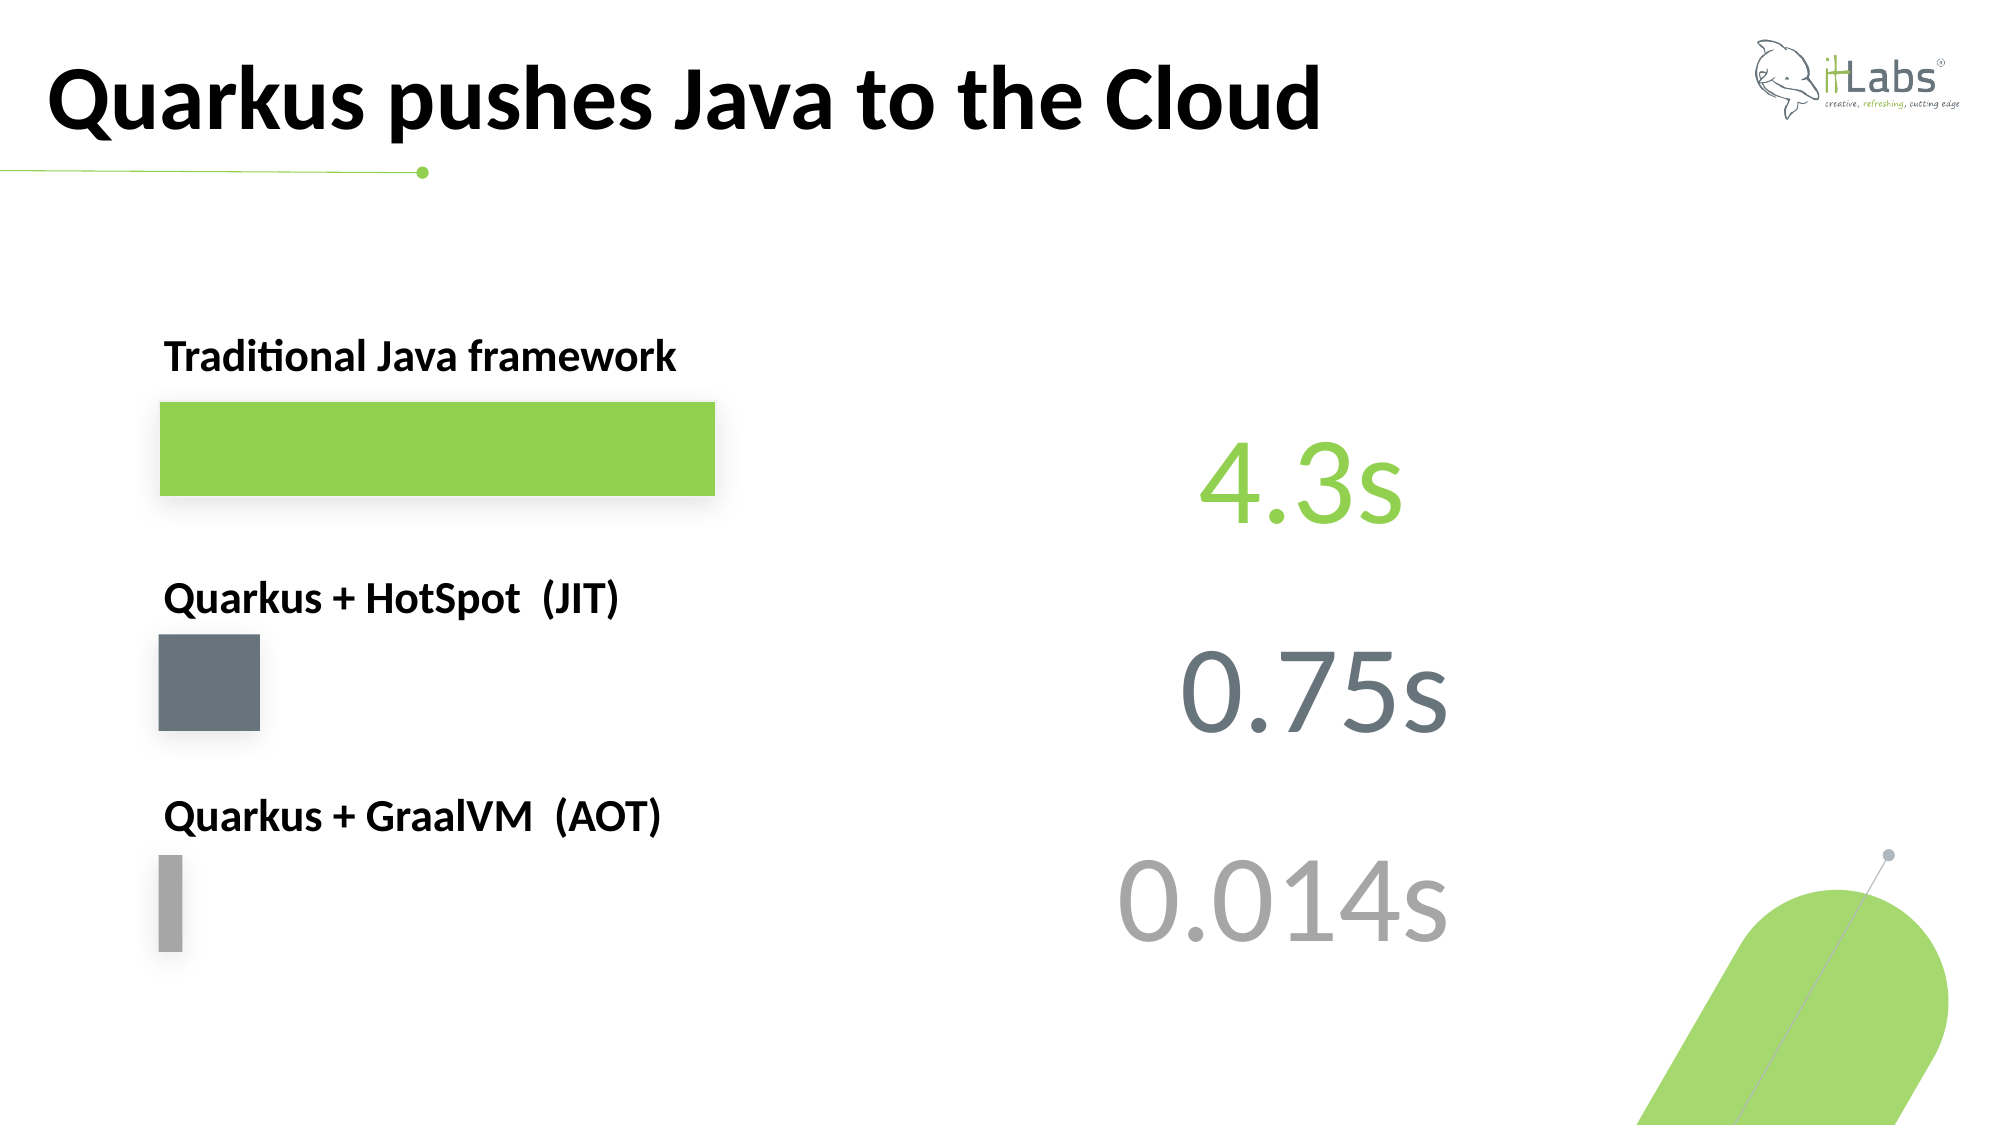

# Quarkus pushes Java to the Cloud
Traditional Java framework
4.3s

Quarkus + HotSpot  (JIT)
0.75s

Quarkus + GraalVM  (AOT)
0.014s